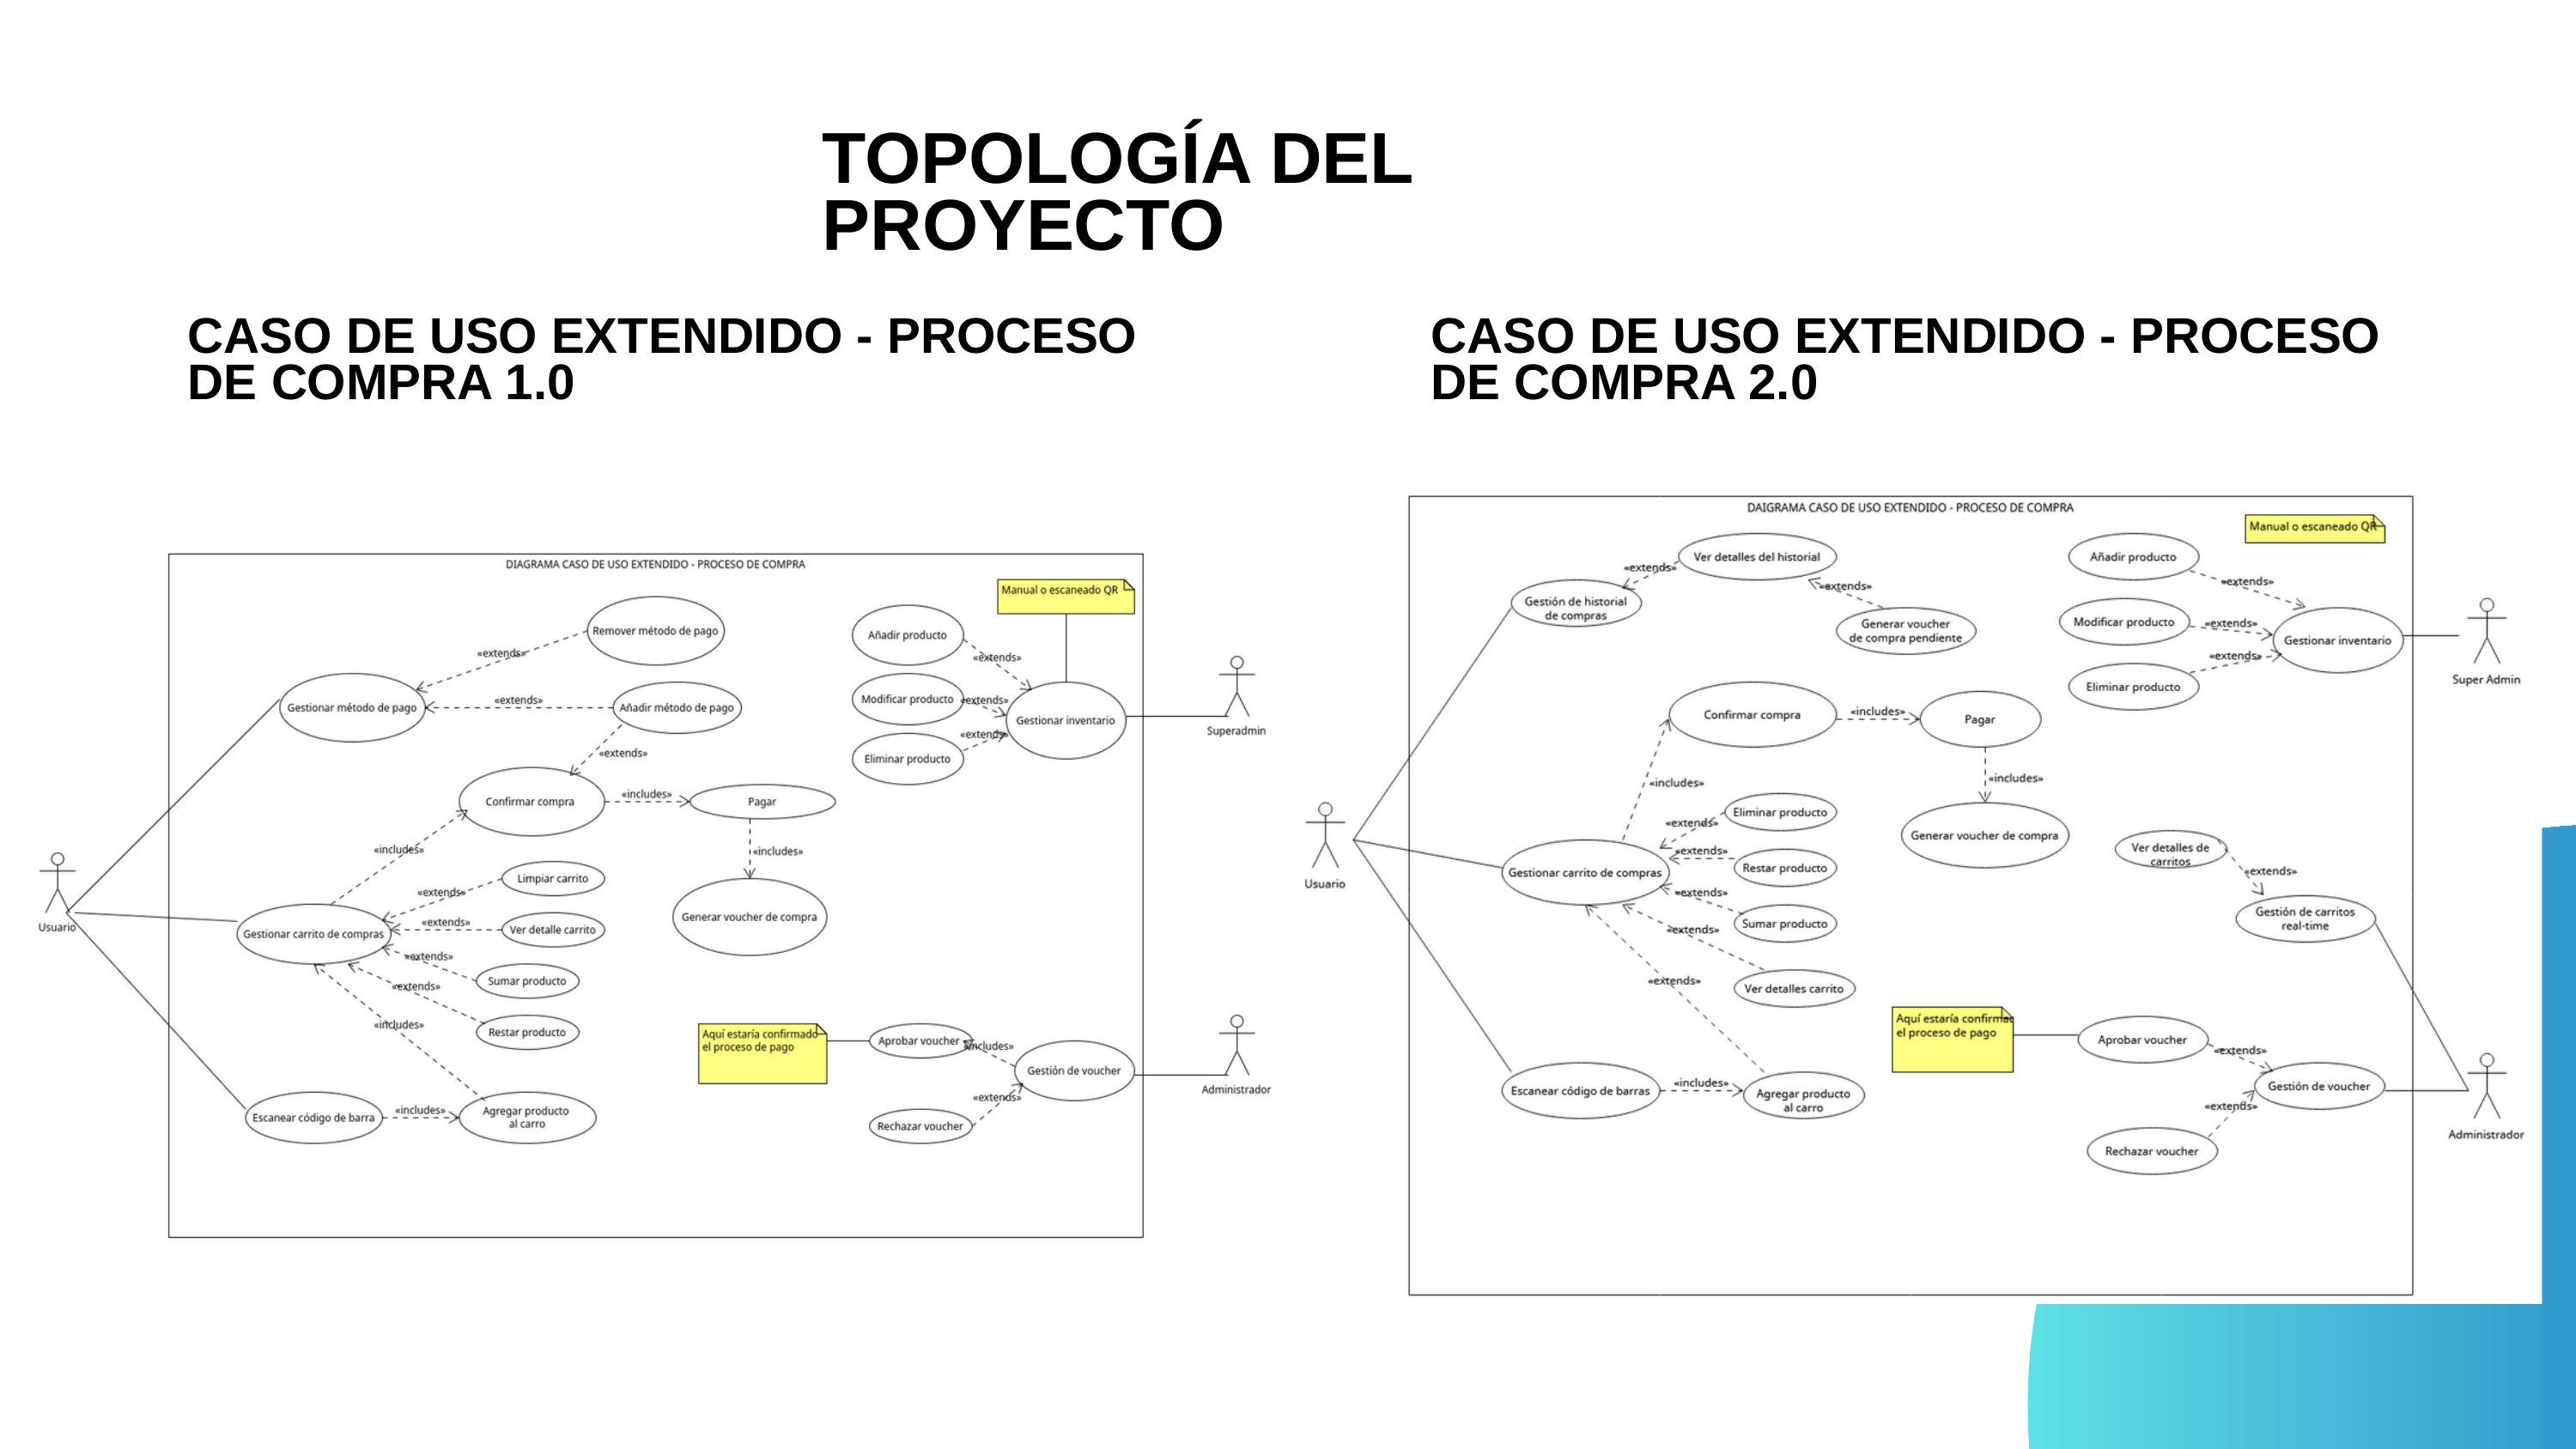

TOPOLOGÍA DEL PROYECTO
CASO DE USO EXTENDIDO - PROCESO DE COMPRA 1.0
CASO DE USO EXTENDIDO - PROCESO DE COMPRA 2.0